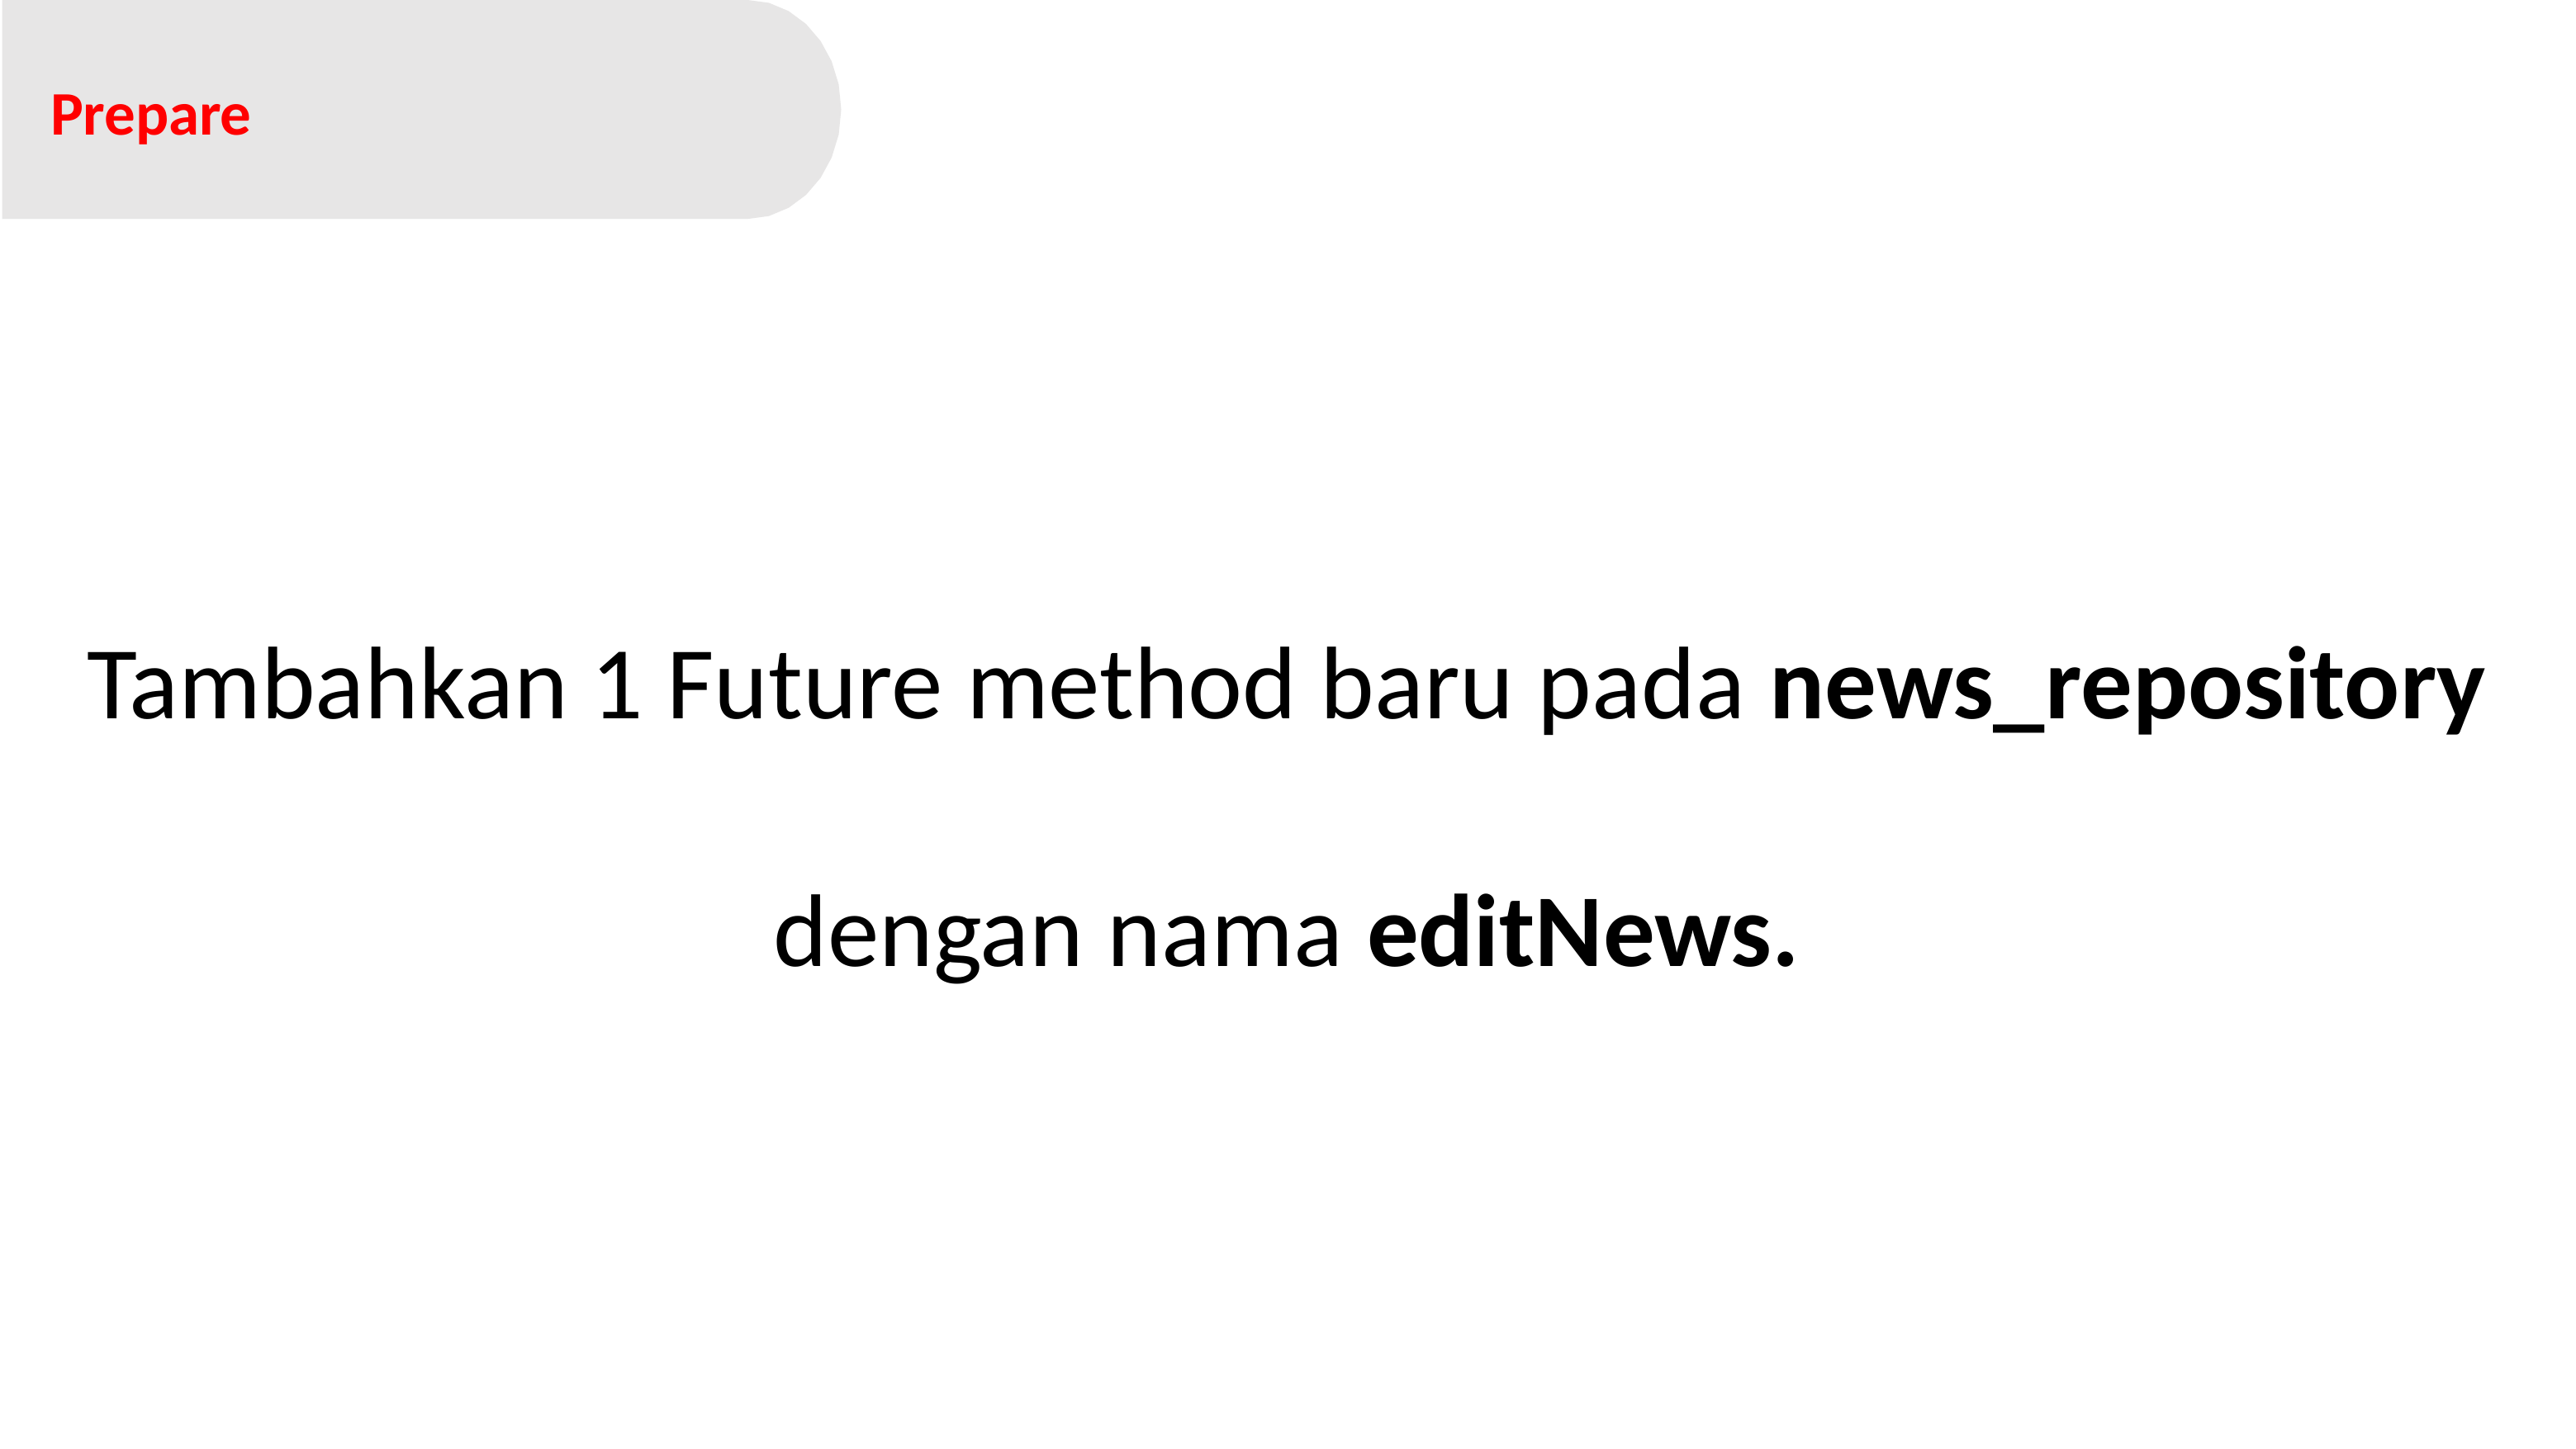

Prepare
Tambahkan 1 Future method baru pada news_repository dengan nama editNews.